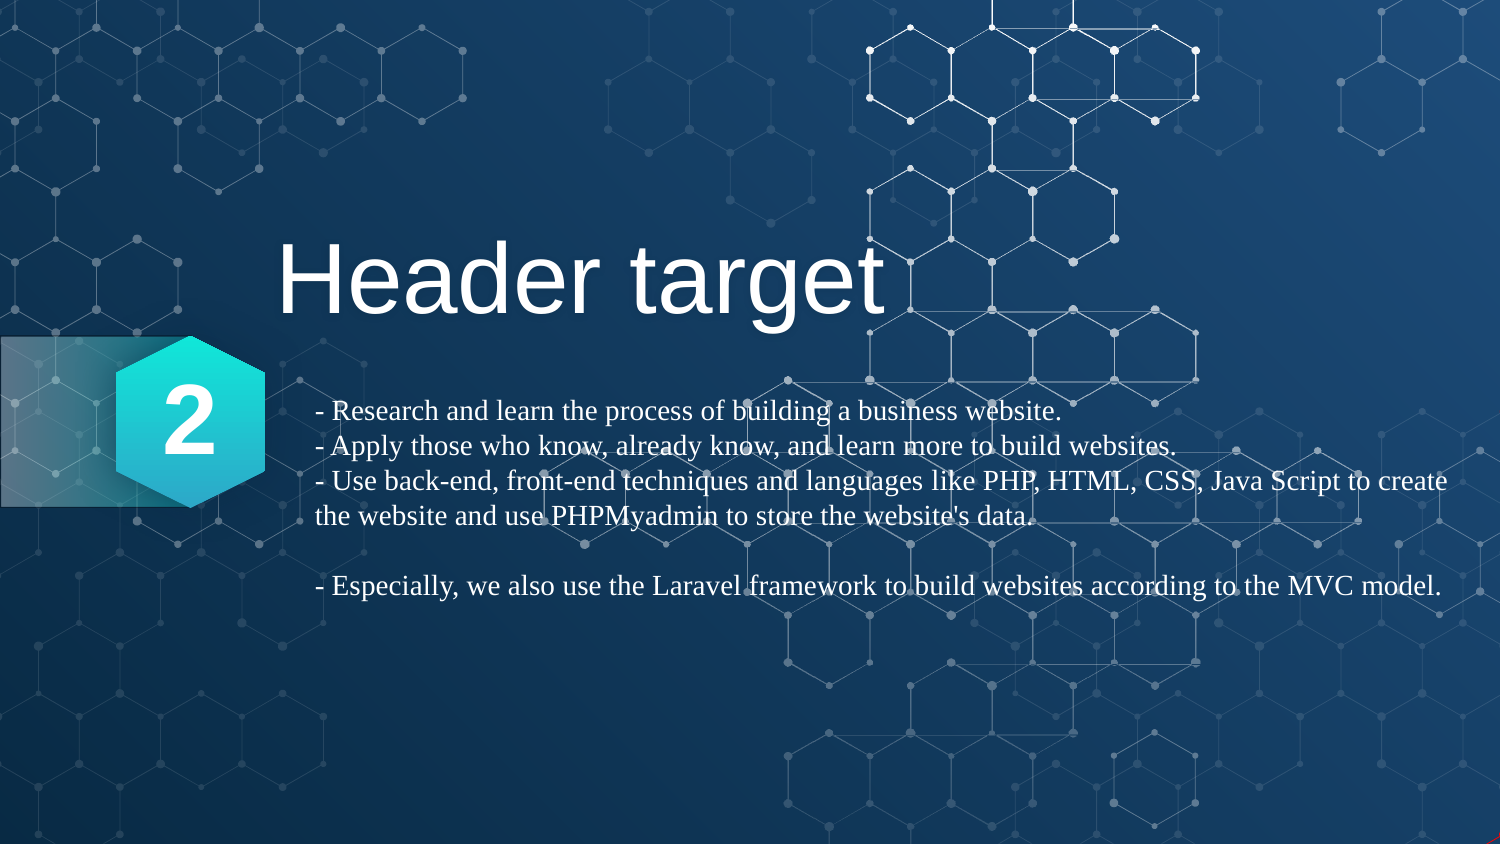

# Header target
2
- Research and learn the process of building a business website.
- Apply those who know, already know, and learn more to build websites.
- Use back-end, front-end techniques and languages ​​like PHP, HTML, CSS, Java Script to create the website and use PHPMyadmin to store the website's data.

- Especially, we also use the Laravel framework to build websites according to the MVC model.